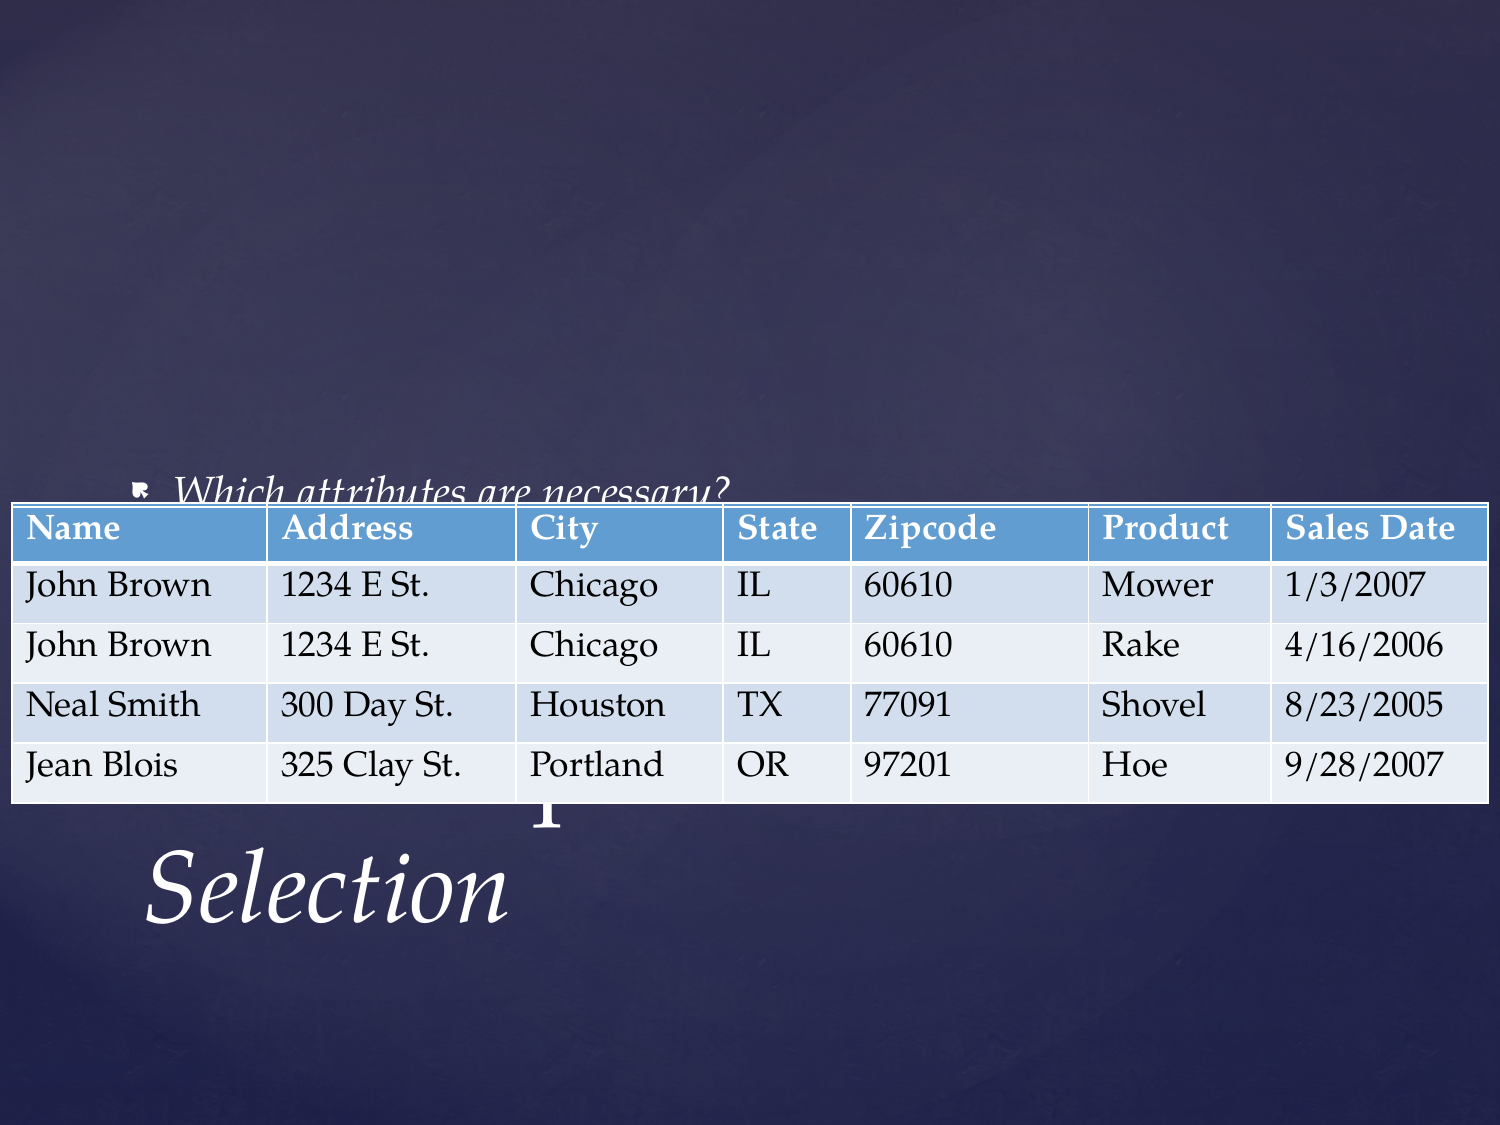

Which attributes are necessary?
Which attributes are irrelevant?
How many attributes can be used with chosen technique?
| Name | Address | City | State | Zipcode | Product | Sales Date |
| --- | --- | --- | --- | --- | --- | --- |
| John Brown | 1234 E St. | Chicago | IL | 60610 | Mower | 1/3/2007 |
| John Brown | 1234 E St. | Chicago | IL | 60610 | Rake | 4/16/2006 |
| Neal Smith | 300 Day St. | Houston | TX | 77091 | Shovel | 8/23/2005 |
| Jean Blois | 325 Clay St. | Portland | OR | 97201 | Hoe | 9/28/2007 |
| Name | Address | City | State | Zipcode | Product | Sales Date |
| --- | --- | --- | --- | --- | --- | --- |
| John Brown | 1234 E St. | Chicago | IL | 60610 | Mower | 1/3/2007 |
| John Brown | 1234 E St. | Chicago | IL | 60610 | Rake | 4/16/2006 |
| Neal Smith | 300 Day St. | Houston | TX | 77091 | Shovel | 8/23/2005 |
| Jean Blois | 325 Clay St. | Portland | OR | 97201 | Hoe | 9/28/2007 |
| Name | Address | Zipcode | Product | Sales Date |
| --- | --- | --- | --- | --- |
| John Brown | 1234 E St. | 60610 | Mower | 1/3/2007 |
| John Brown | 1234 E St. | 60610 | Rake | 4/16/2006 |
| Neal Smith | 300 Day St. | 77091 | Shovel | 8/23/2005 |
| Jean Blois | 325 Clay St. | 97201 | Hoe | 9/28/2007 |
| Name | Address | City | State | Zipcode | Product | Sales Date |
| --- | --- | --- | --- | --- | --- | --- |
| John Brown | 1234 E St. | Chicago | IL | 60610 | Mower | 1/3/2007 |
| John Brown | 1234 E St. | Chicago | IL | 60610 | Rake | 4/16/2006 |
| Neal Smith | 300 Day St. | Houston | TX | 77091 | Shovel | 8/23/2005 |
| Jean Blois | 325 Clay St. | Portland | OR | 97201 | Hoe | 9/28/2007 |
# Data Acquisition: Data Selection